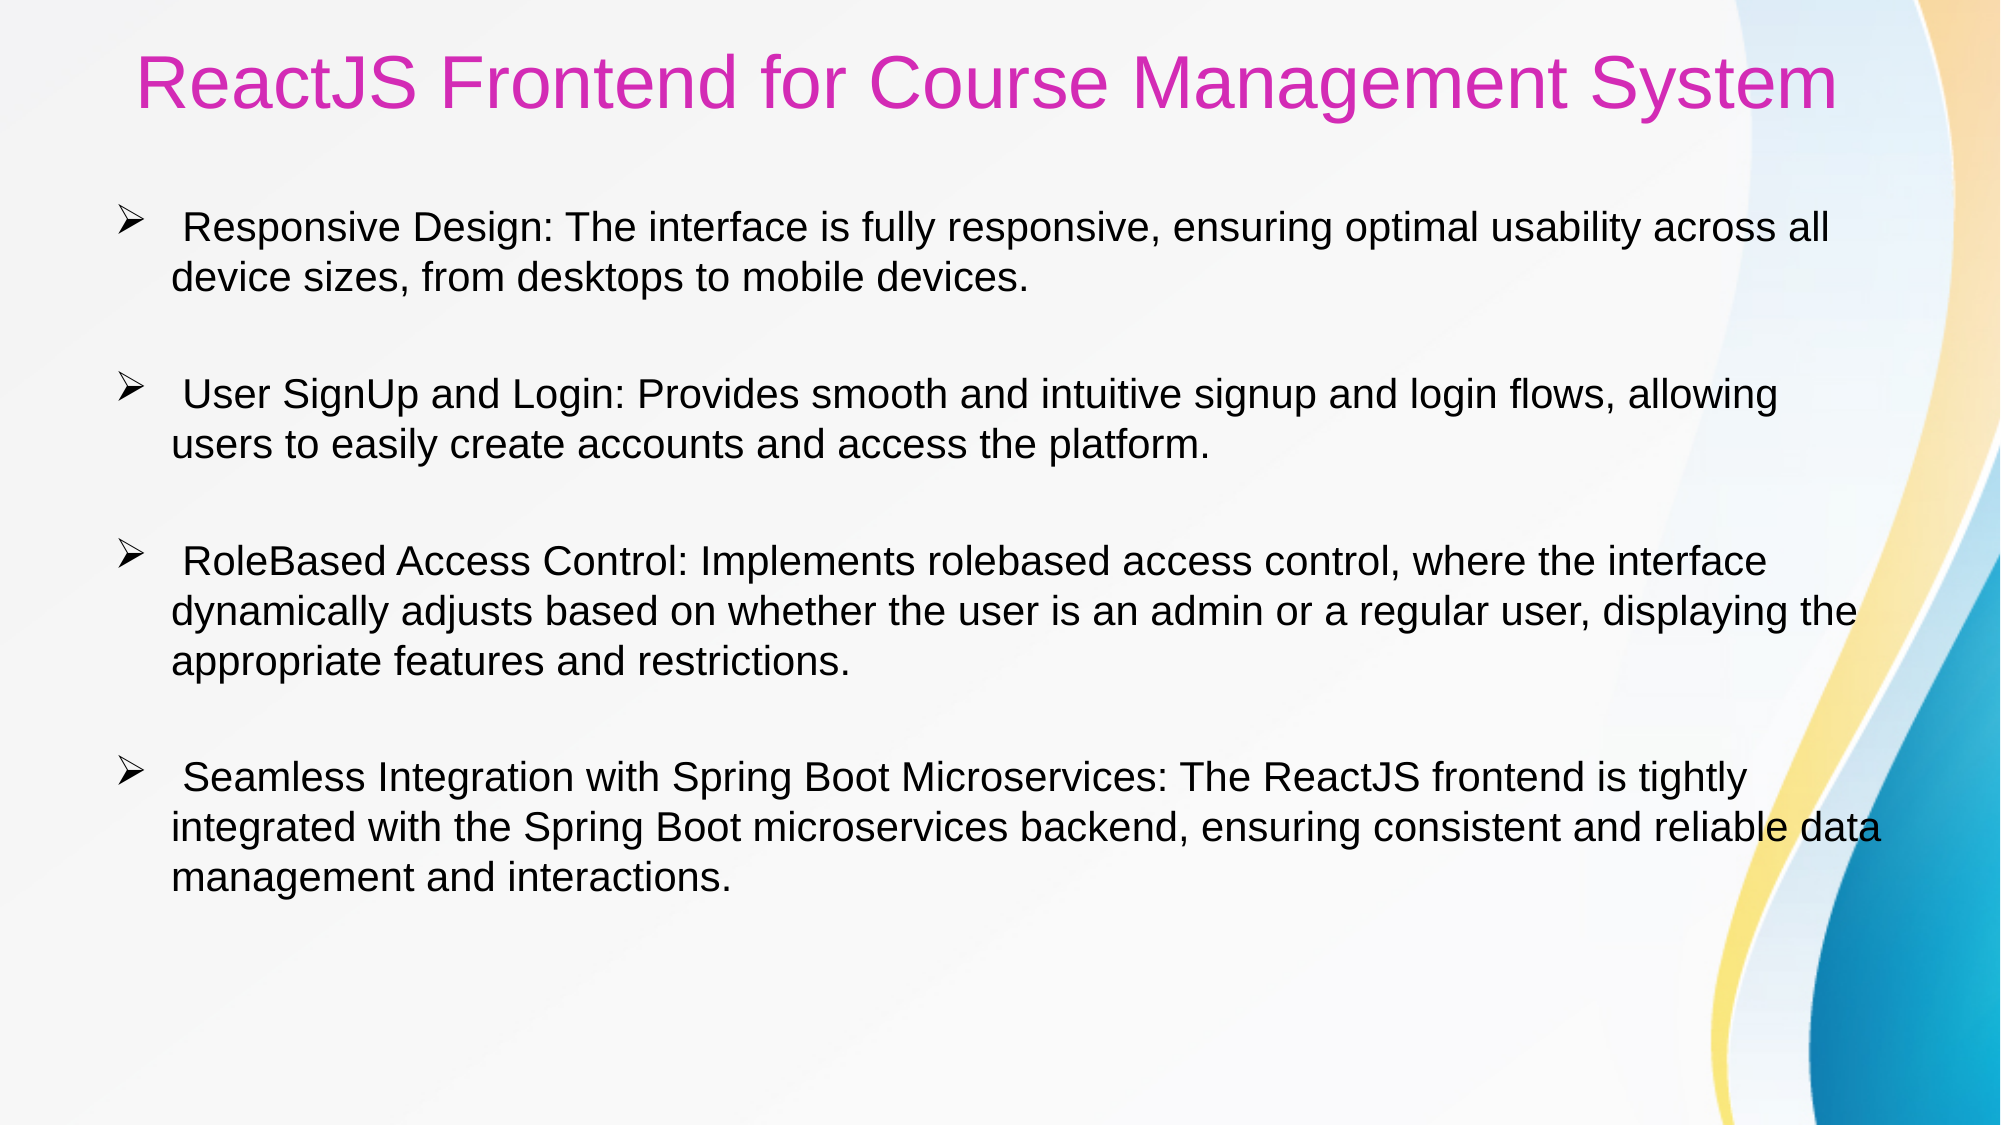

# ReactJS Frontend for Course Management System
 Responsive Design: The interface is fully responsive, ensuring optimal usability across all device sizes, from desktops to mobile devices.

 User SignUp and Login: Provides smooth and intuitive signup and login flows, allowing users to easily create accounts and access the platform.

 RoleBased Access Control: Implements rolebased access control, where the interface dynamically adjusts based on whether the user is an admin or a regular user, displaying the appropriate features and restrictions.

 Seamless Integration with Spring Boot Microservices: The ReactJS frontend is tightly integrated with the Spring Boot microservices backend, ensuring consistent and reliable data management and interactions.